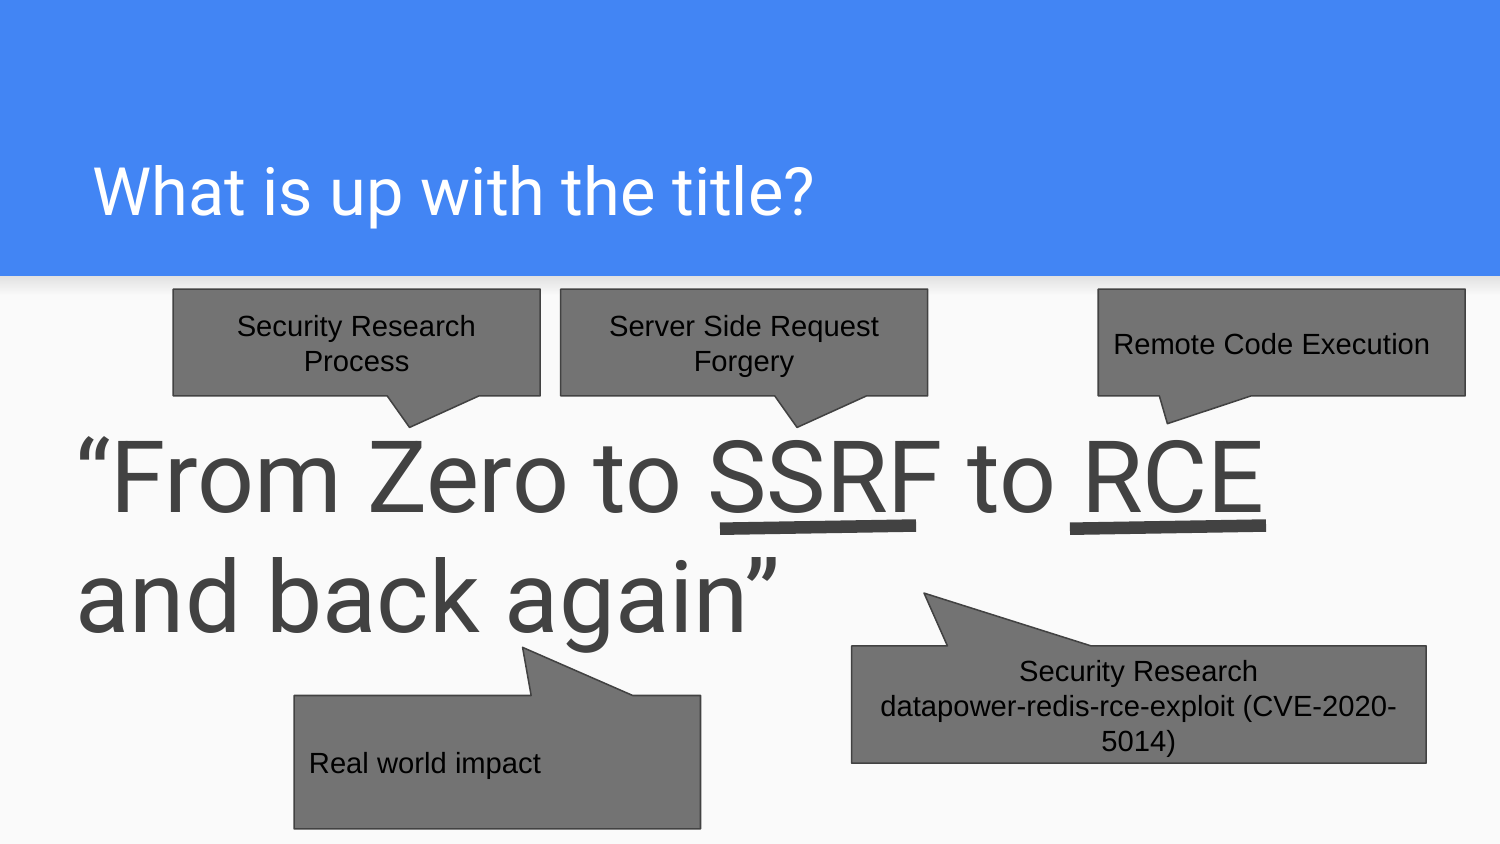

# What is up with the title?
Security Research Process
Server Side Request Forgery
Remote Code Execution
“From Zero to SSRF to RCE and back again”
Security Research
datapower-redis-rce-exploit (CVE-2020-5014)
Real world impact